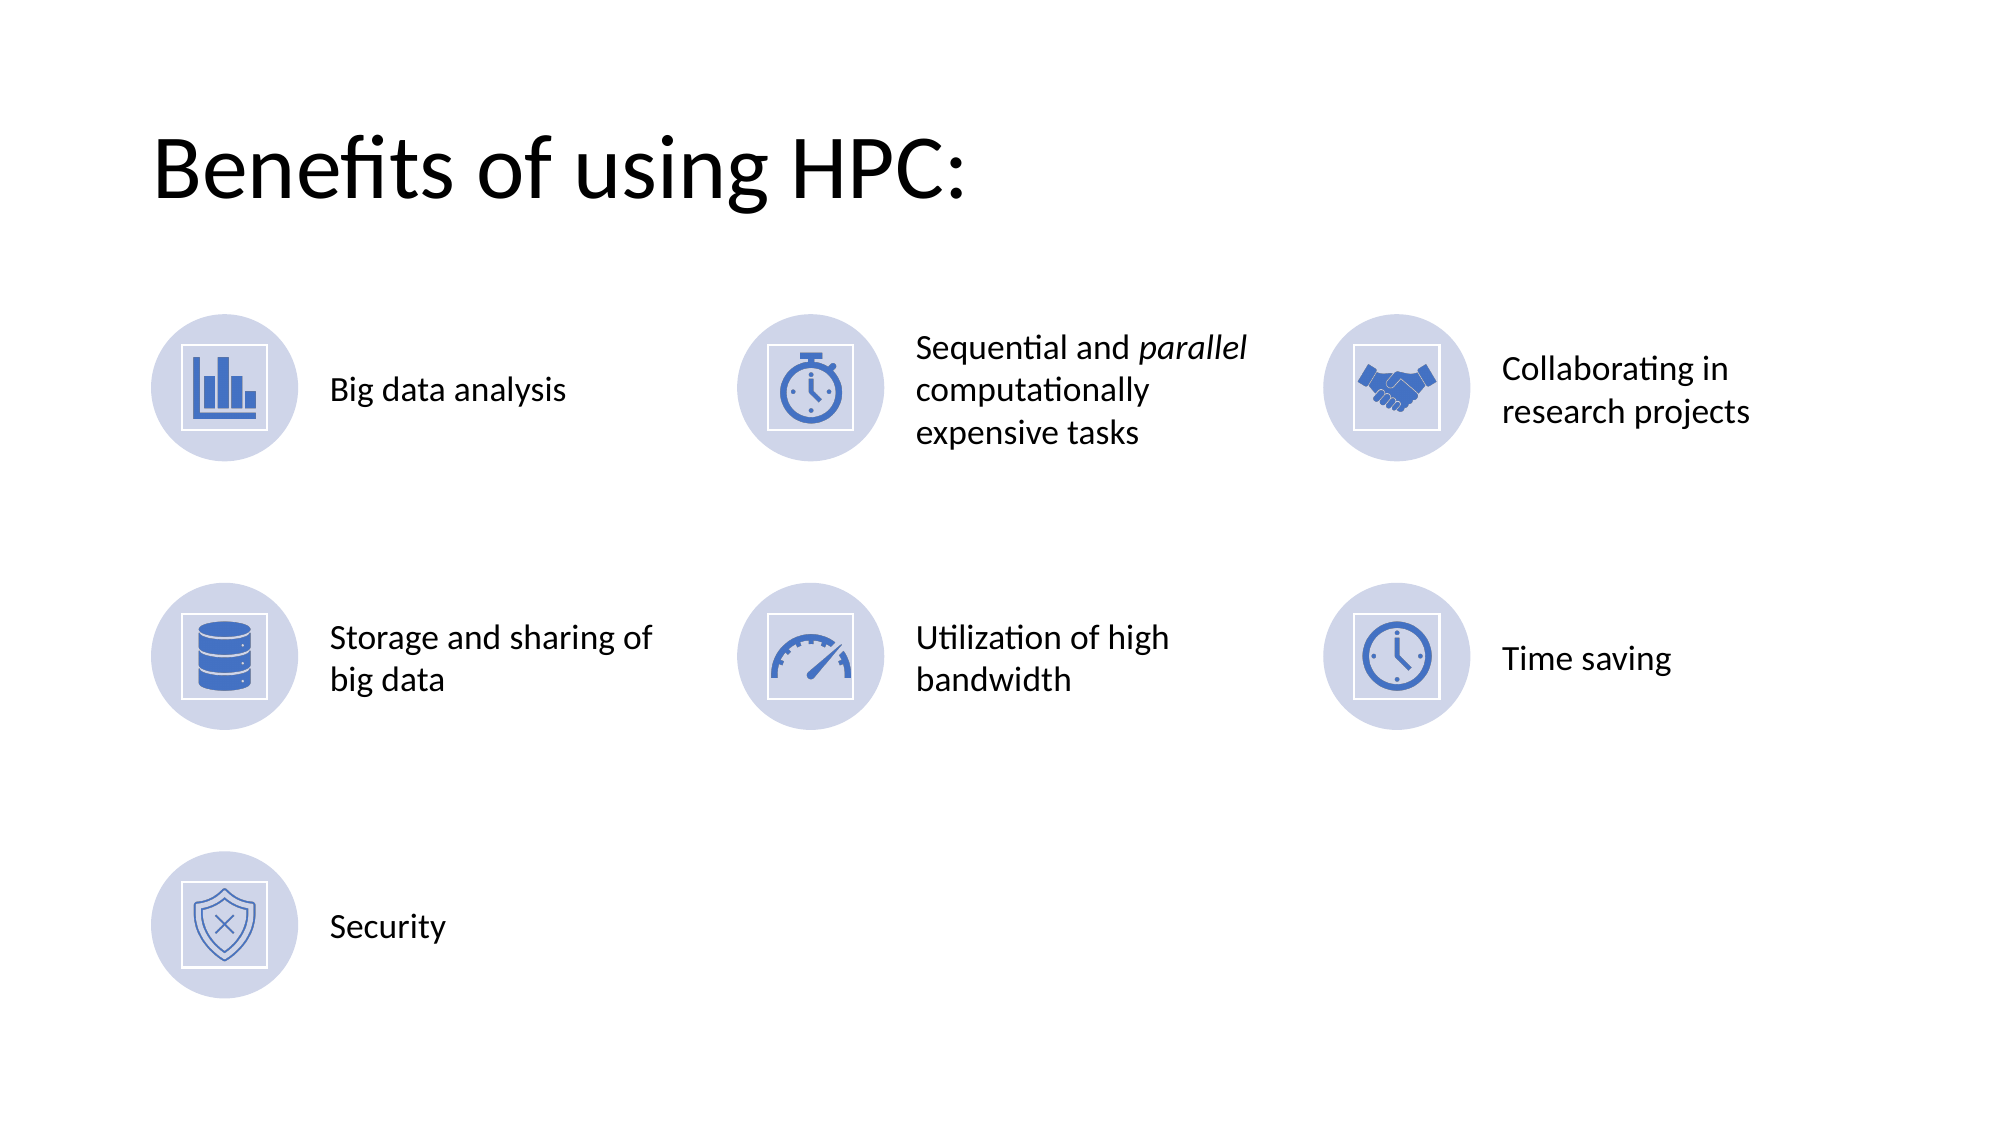

# Benefits of using HPC:
Big data analysis
Sequential and parallel computationally expensive tasks
Collaborating in research projects
Storage and sharing of big data
Utilization of high bandwidth
Time saving
Security